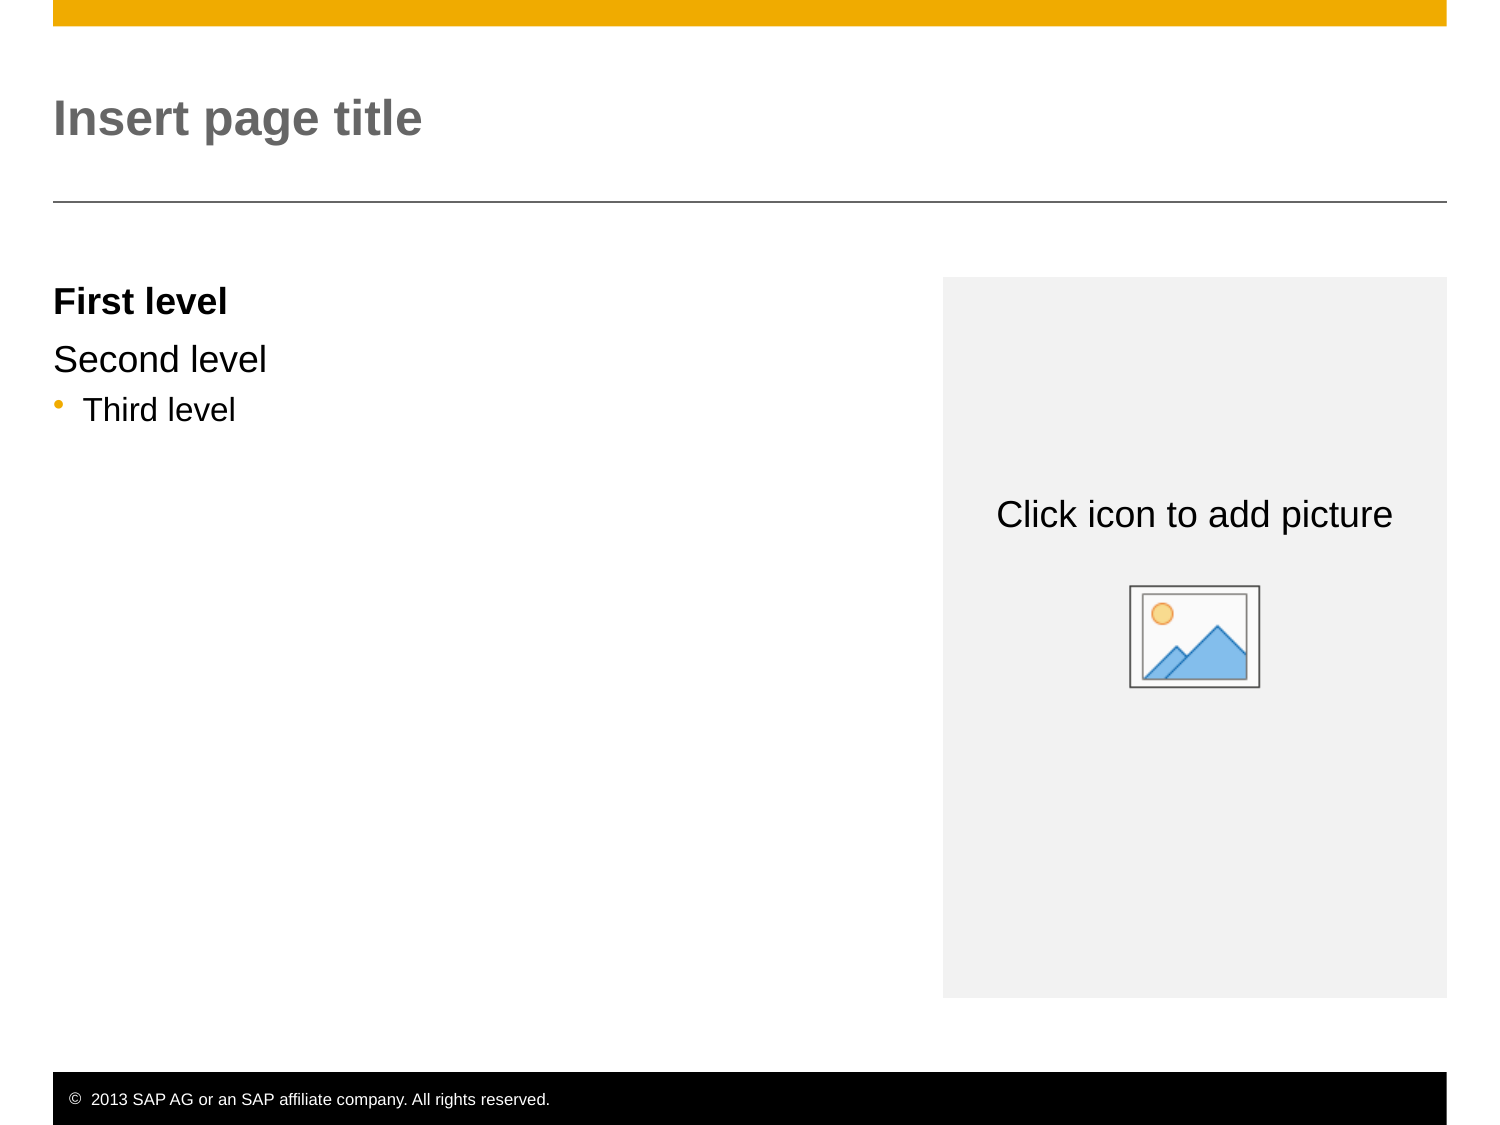

# Insert page title
First level
Second level
Third level